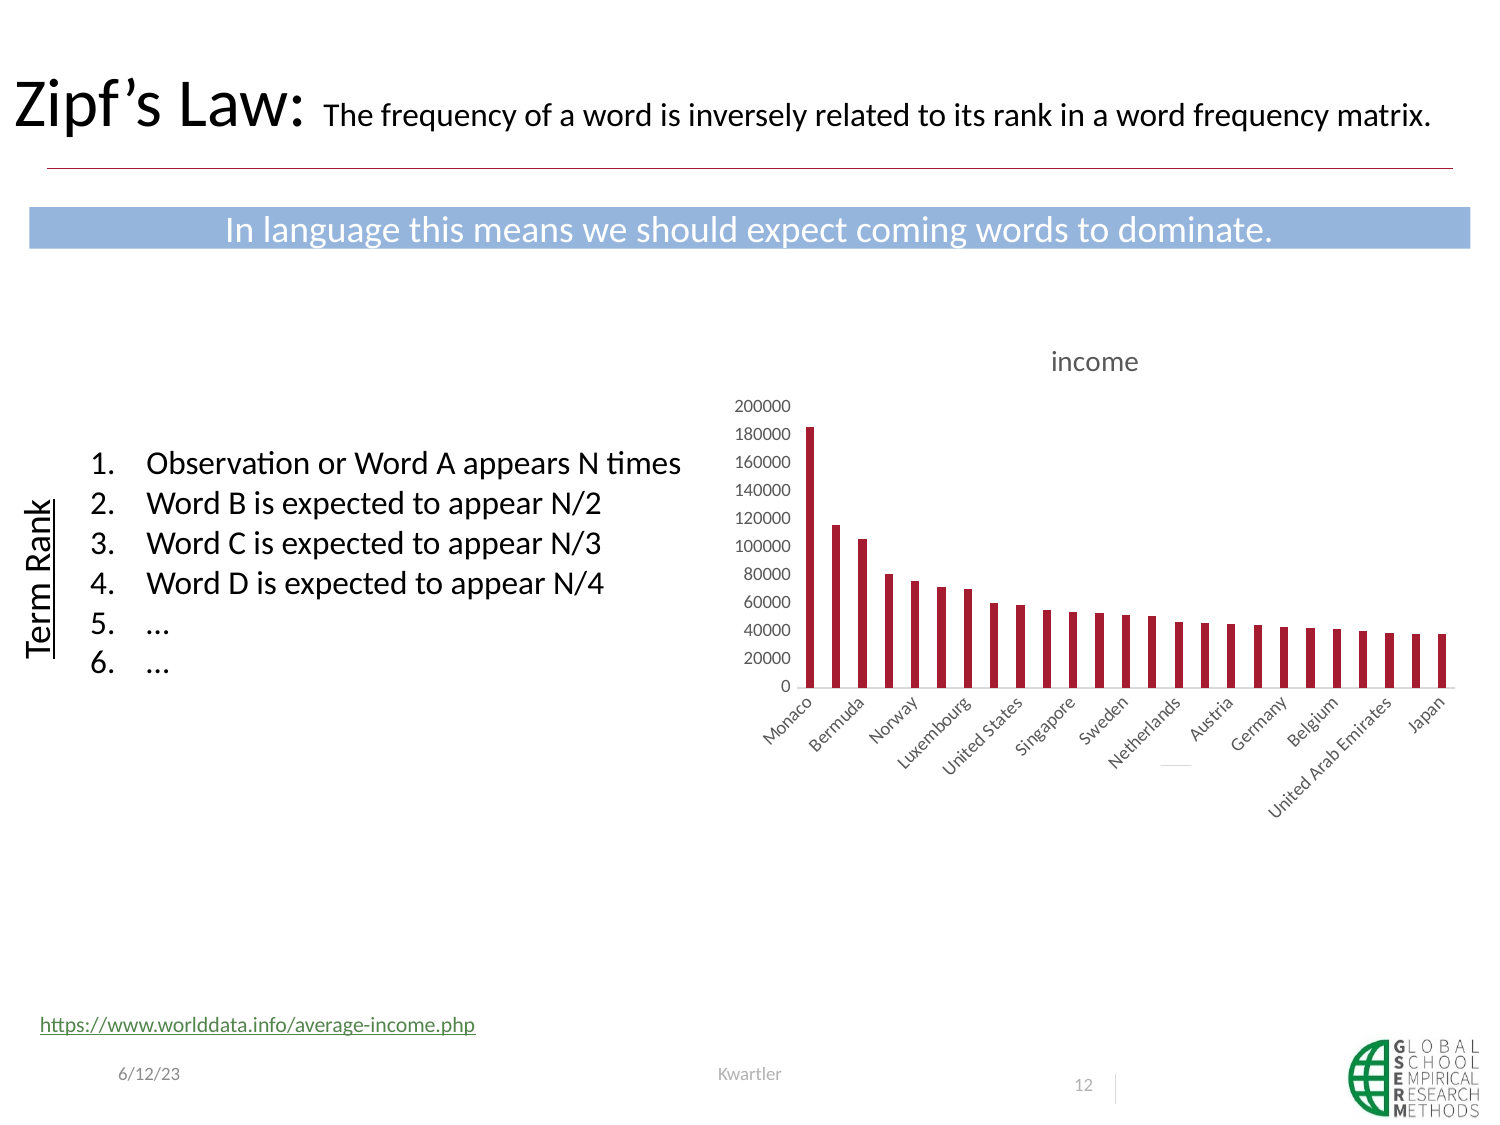

# Zipf’s Law: The frequency of a word is inversely related to its rank in a word frequency matrix.
In language this means we should expect coming words to dominate.

### Chart:

| Category | income |
|---|---|
| Monaco | 186080.0 |
| Liechtenstein | 116300.0 |
| Bermuda | 106140.0 |
| Switzerland | 81130.0 |
| Norway | 76160.0 |
| Macao | 72050.0 |
| Luxembourg | 70790.0 |
| Iceland | 60500.0 |
| United States | 59160.0 |
| Denmark | 55330.0 |
| Singapore | 54530.0 |
| Ireland | 53370.0 |
| Sweden | 52270.0 |
| Australia | 51360.0 |
| Netherlands | 46910.0 |
| Hong Kong | 46310.0 |
| Austria | 45360.0 |
| Finland | 44760.0 |
| Germany | 43700.0 |
| Canada | 42790.0 |
| Belgium | 42050.0 |
| United Kingdom | 40600.0 |
| United Arab Emirates | 39130.0 |
| New Zealand | 38780.0 |
| Japan | 38520.0 |
Observation or Word A appears N times
Word B is expected to appear N/2
Word C is expected to appear N/3
Word D is expected to appear N/4
…
…
Term Rank
https://www.worlddata.info/average-income.php
6/12/23
Kwartler
12